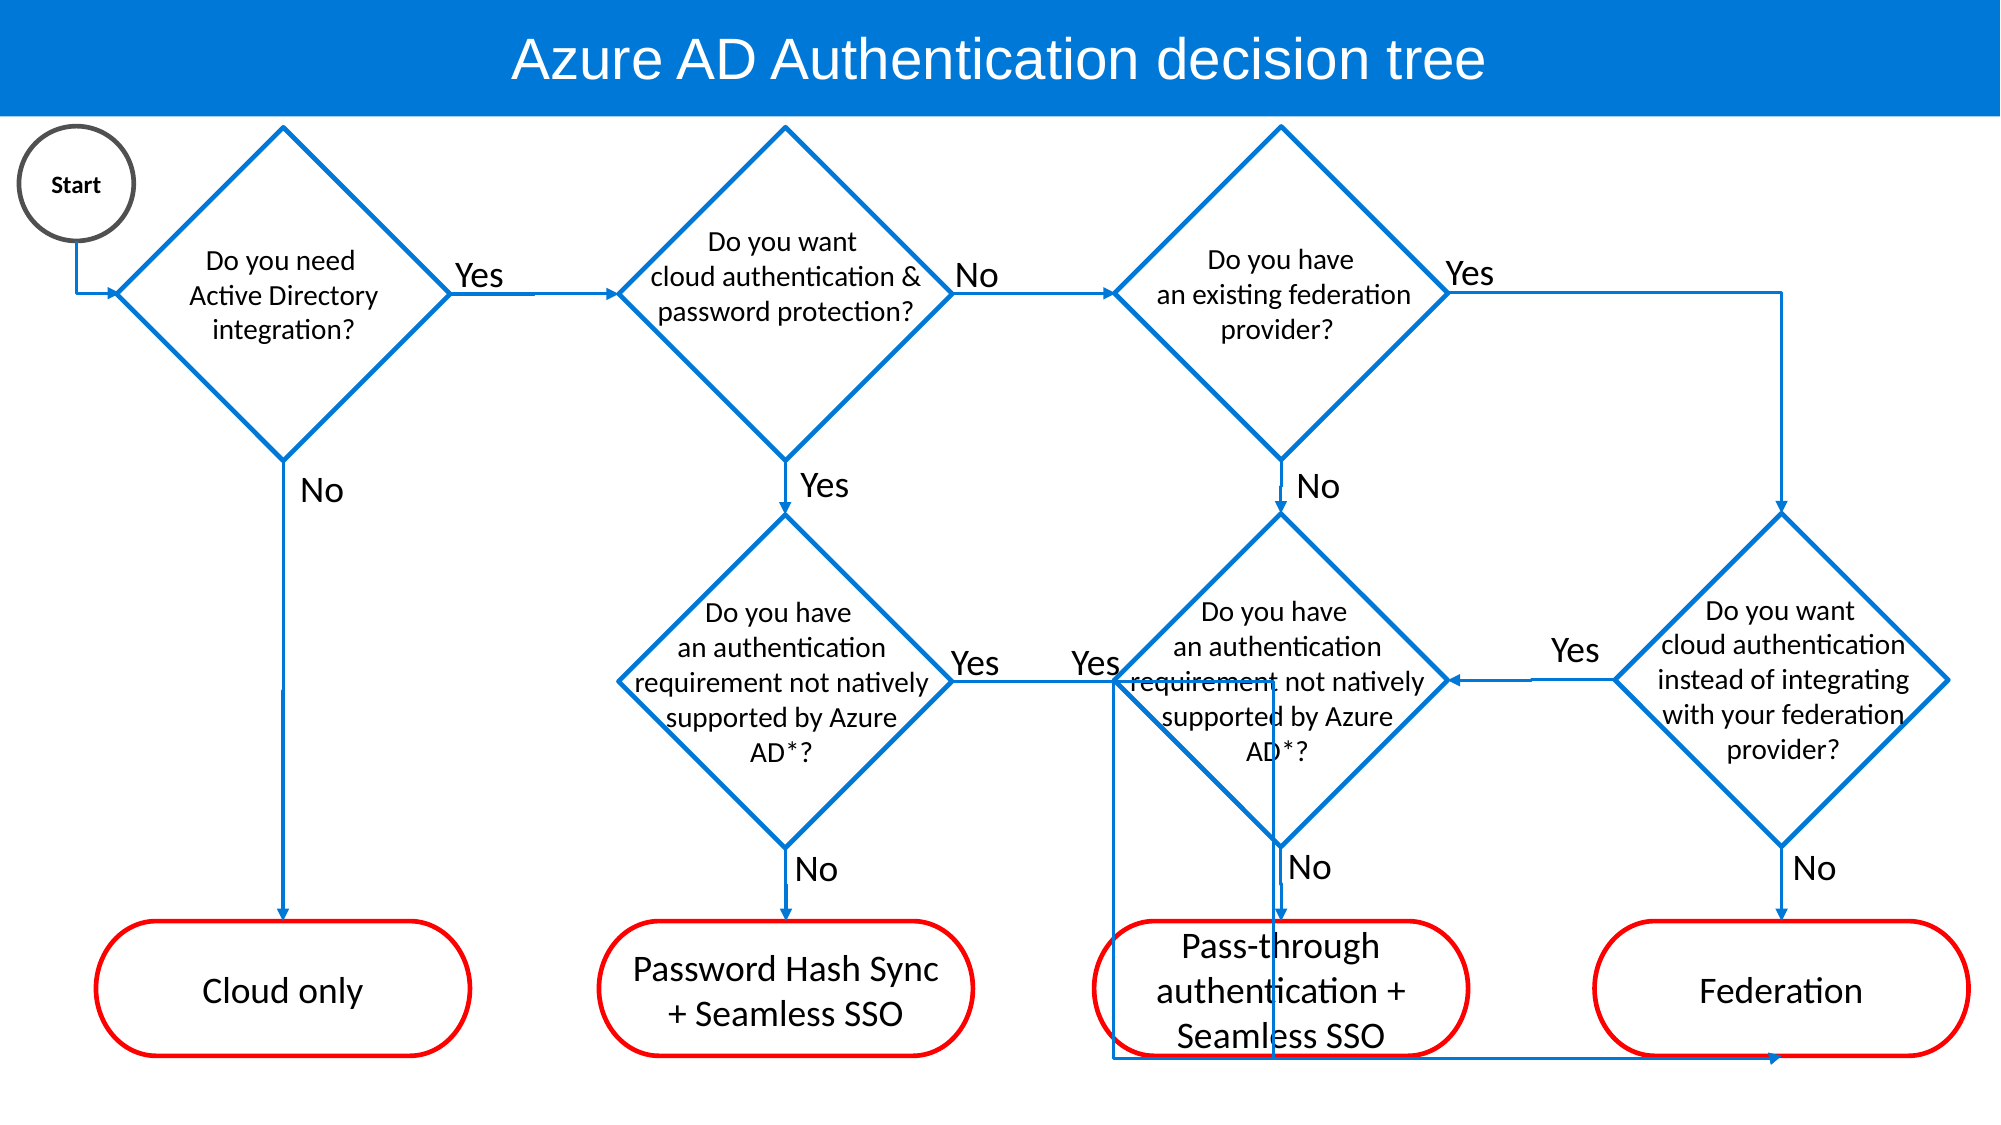

Azure AD Authentication decision tree
Start

Do you have
 an existing federation provider?

Do you want
cloud authentication & password protection?

Do you need
Active Directory integration?
Yes
Yes
No
Yes
No
No

Do you want
cloud authentication instead of integrating with your federation provider?

Do you have
an authentication requirement not natively supported by Azure AD*?

Do you have
an authentication requirement not natively supported by Azure AD*?
Yes
Yes
Yes
No
No
No
Cloud only
Password Hash Sync + Seamless SSO
Pass-through authentication + Seamless SSO
Federation